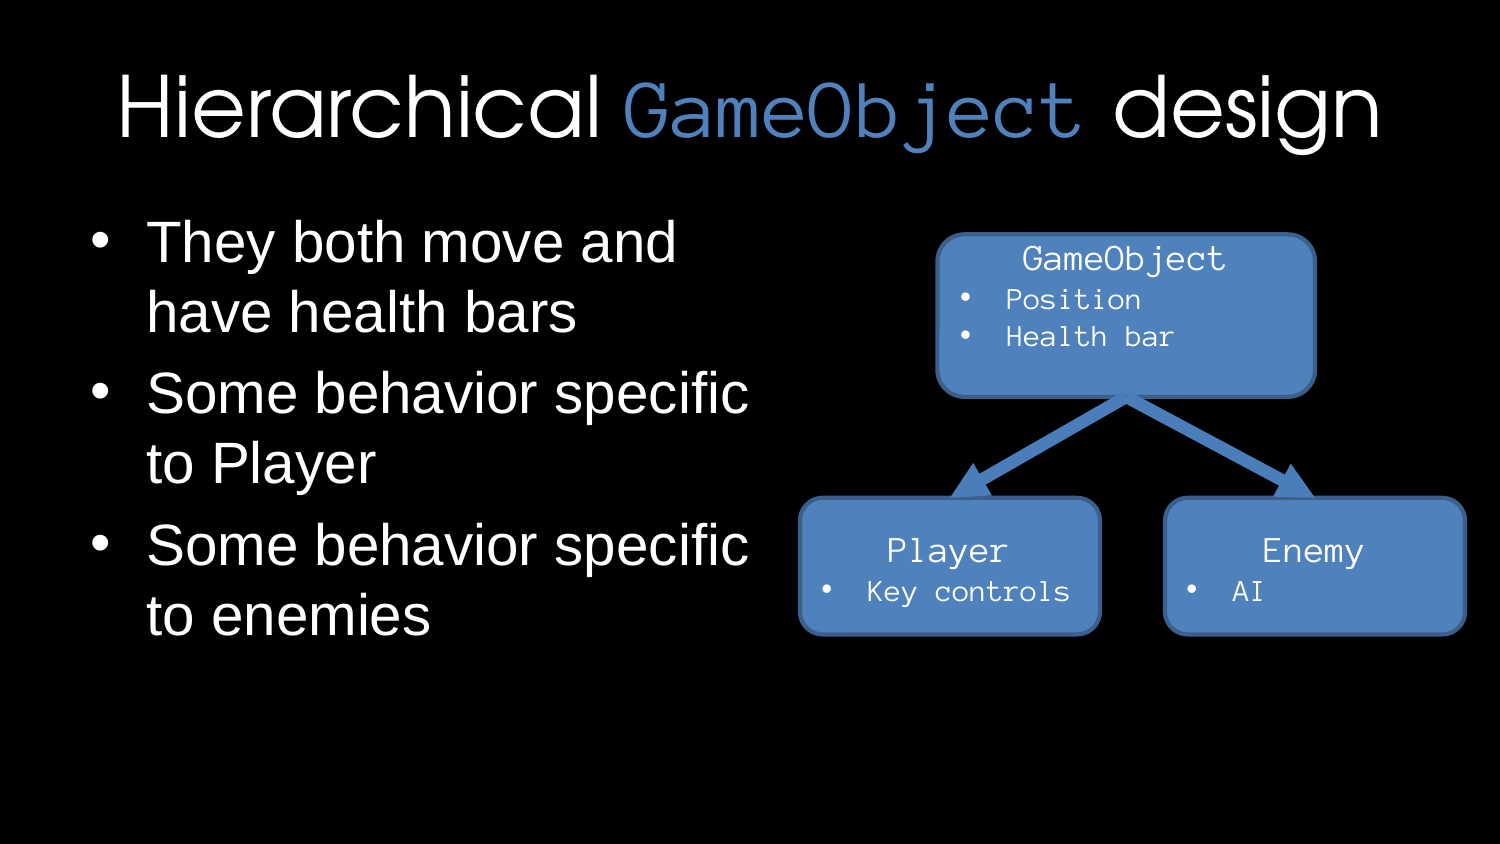

# Hierarchical GameObject design
They both move and have health bars
Some behavior specific to Player
Some behavior specific to enemies
GameObject
Position
Health bar

Player
Key controls
Enemy
AI